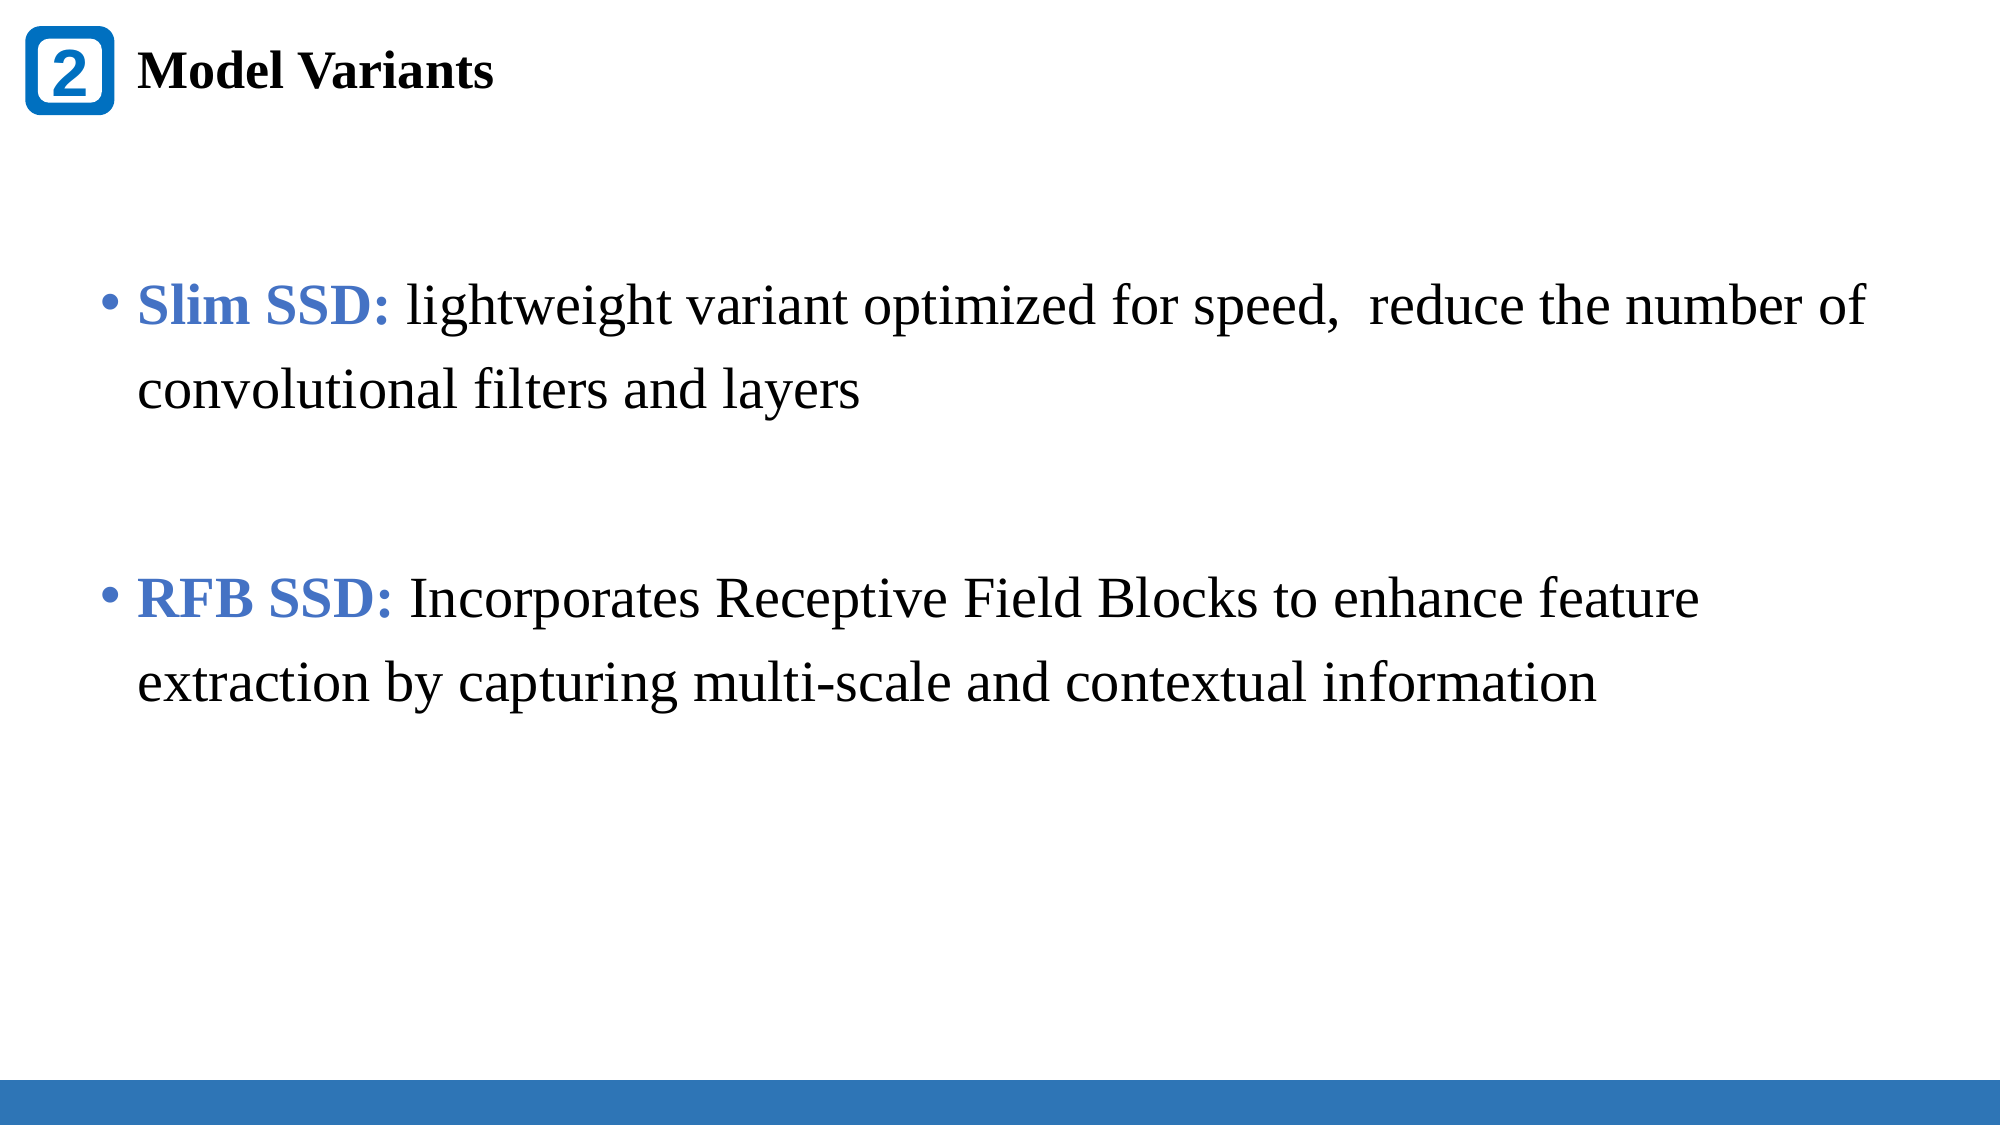

2

Model Variants
Slim SSD: lightweight variant optimized for speed,  reduce the number of convolutional filters and layers

RFB SSD: Incorporates Receptive Field Blocks to enhance feature extraction by capturing multi-scale and contextual information